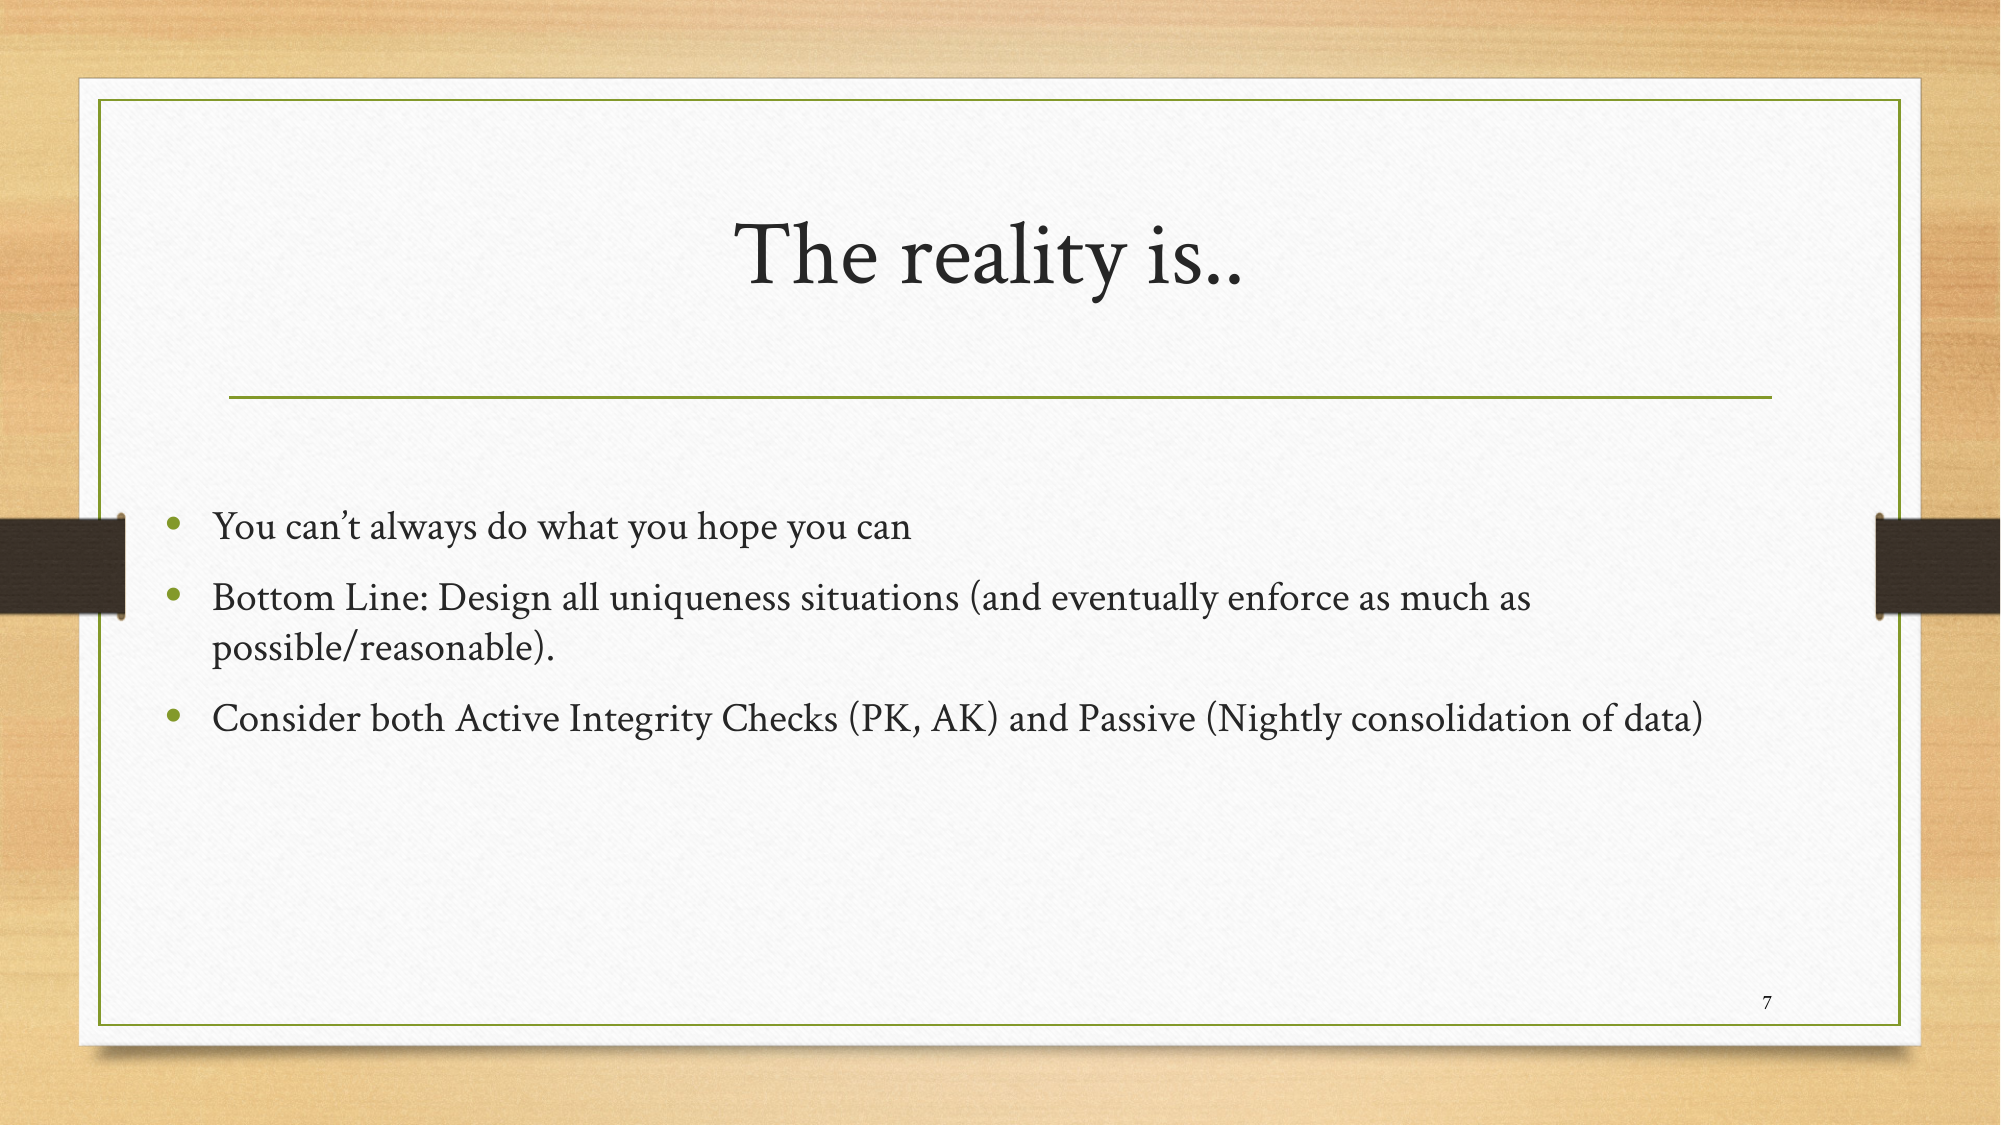

# The reality is..
You can’t always do what you hope you can
Bottom Line: Design all uniqueness situations (and eventually enforce as much as possible/reasonable).
Consider both Active Integrity Checks (PK, AK) and Passive (Nightly consolidation of data)
7